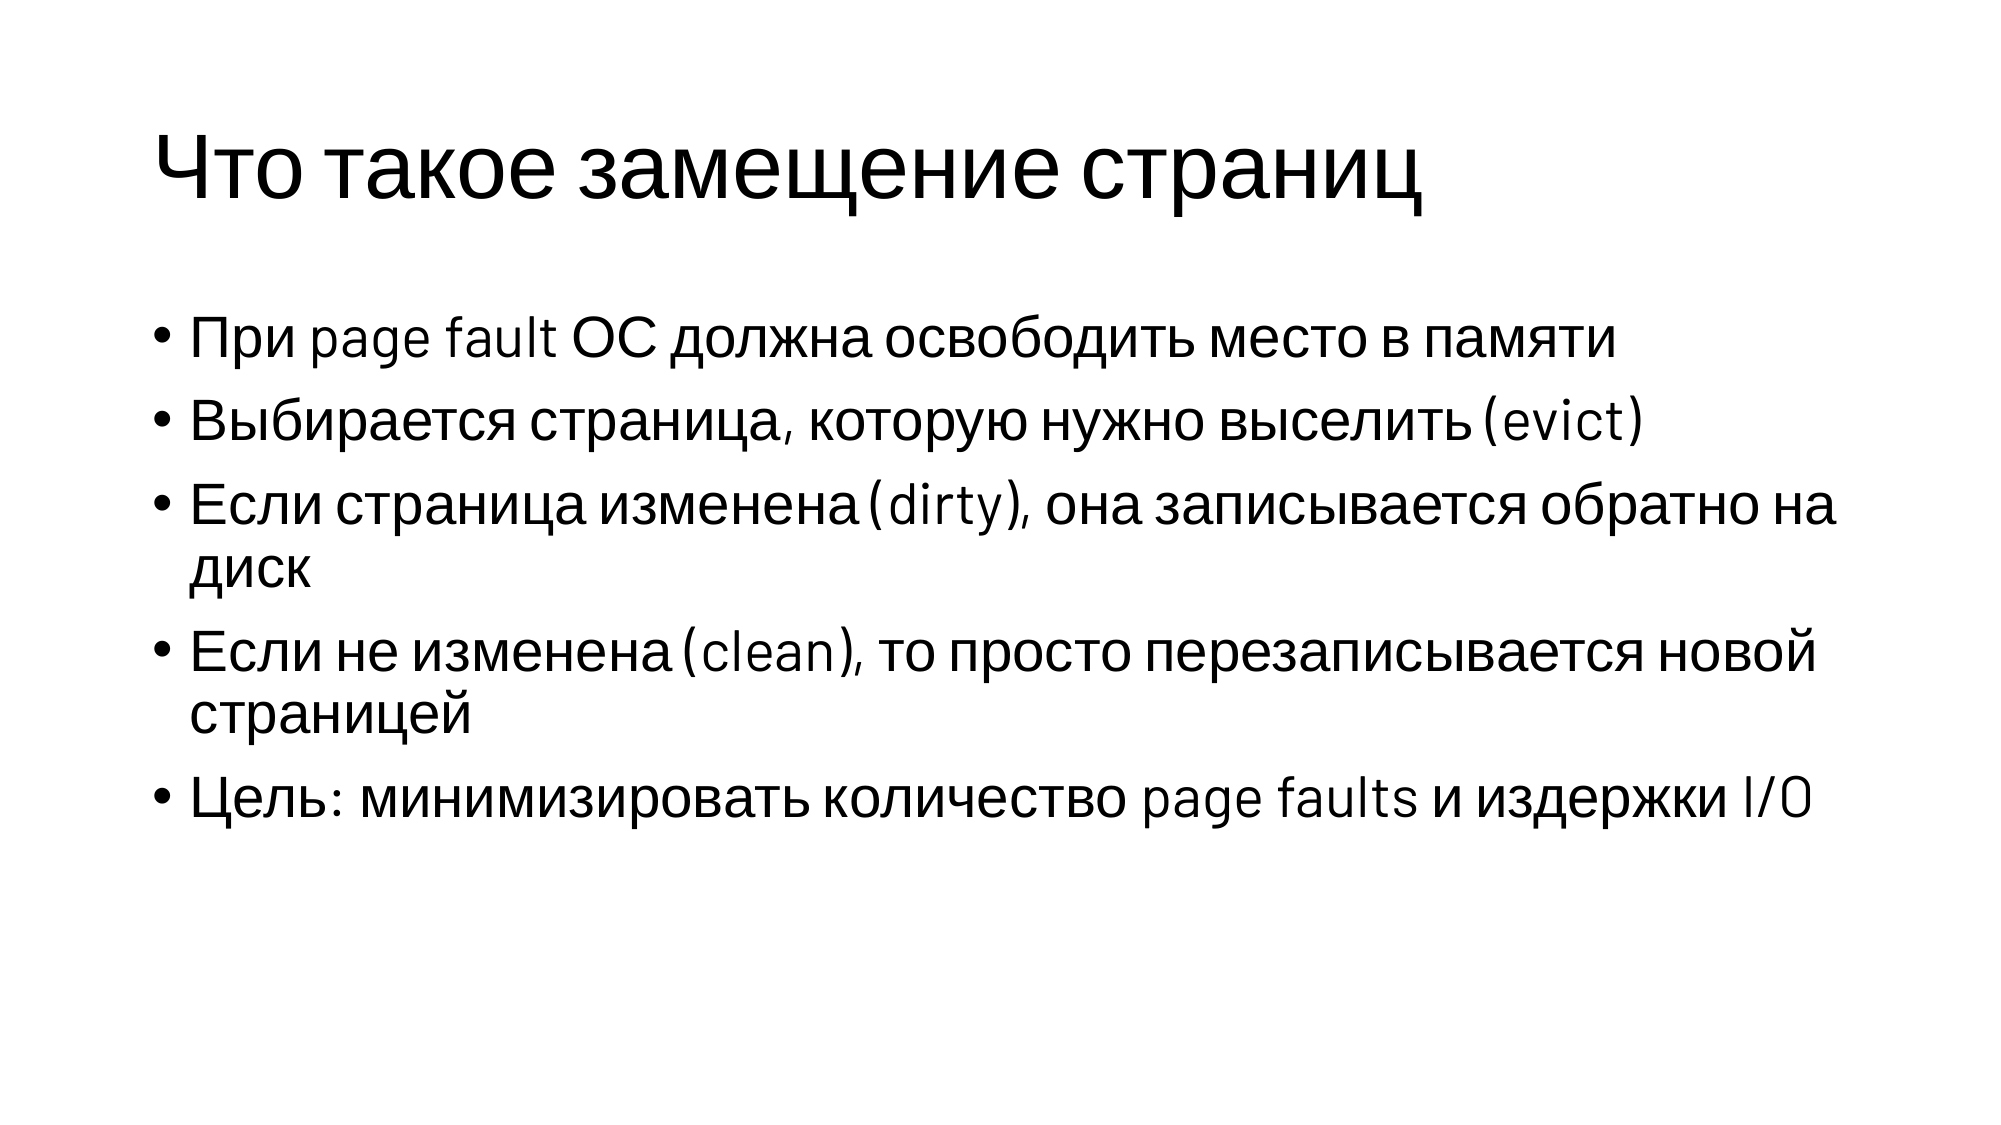

# Что такое замещение страниц
При page fault ОС должна освободить место в памяти
Выбирается страница, которую нужно выселить (evict)
Если страница изменена (dirty), она записывается обратно на диск
Если не изменена (clean), то просто перезаписывается новой страницей
Цель: минимизировать количество page faults и издержки I/O